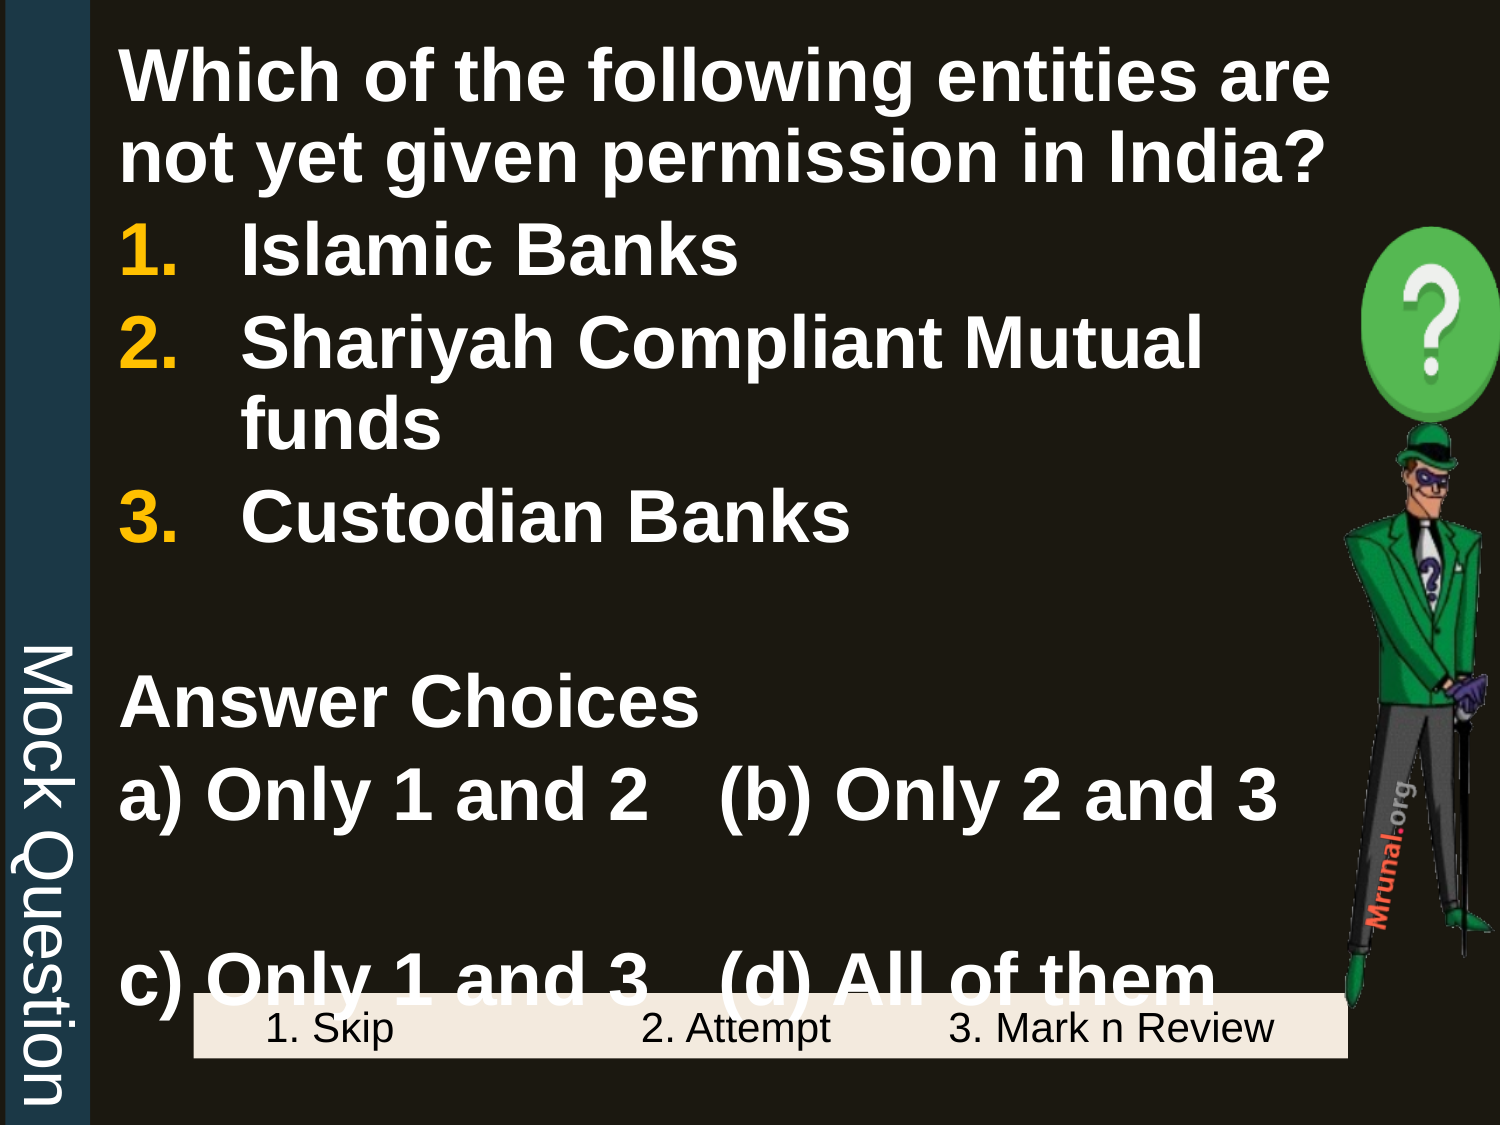

Mock Question
Which of the following entities are not yet given permission in India?
Islamic Banks
Shariyah Compliant Mutual funds
Custodian Banks

Answer Choices
a) Only 1 and 2 	(b) Only 2 and 3

c) Only 1 and 3 	(d) All of them